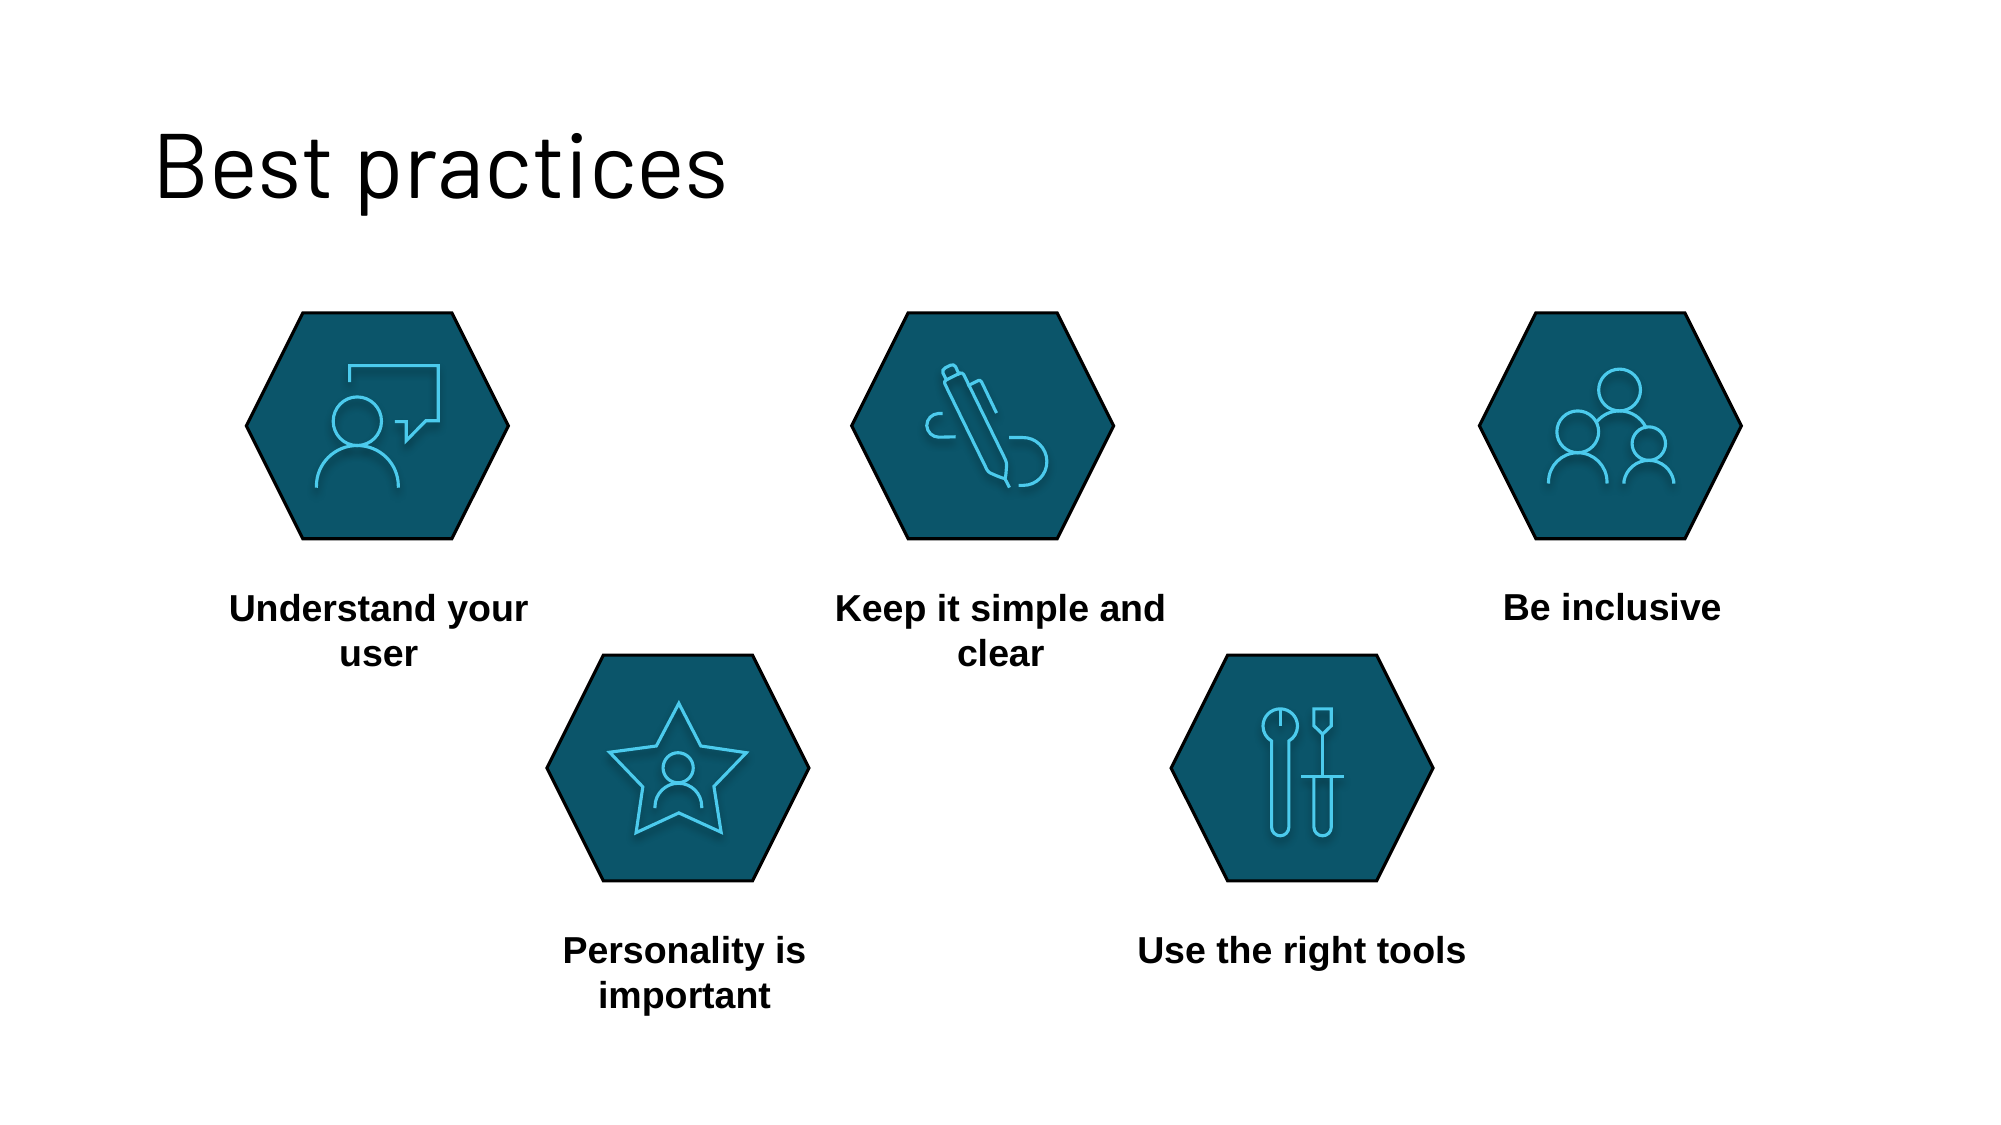

# Best practices

Understand your user

Keep it simple and clear

Be inclusive

Use the right tools

Personality is important